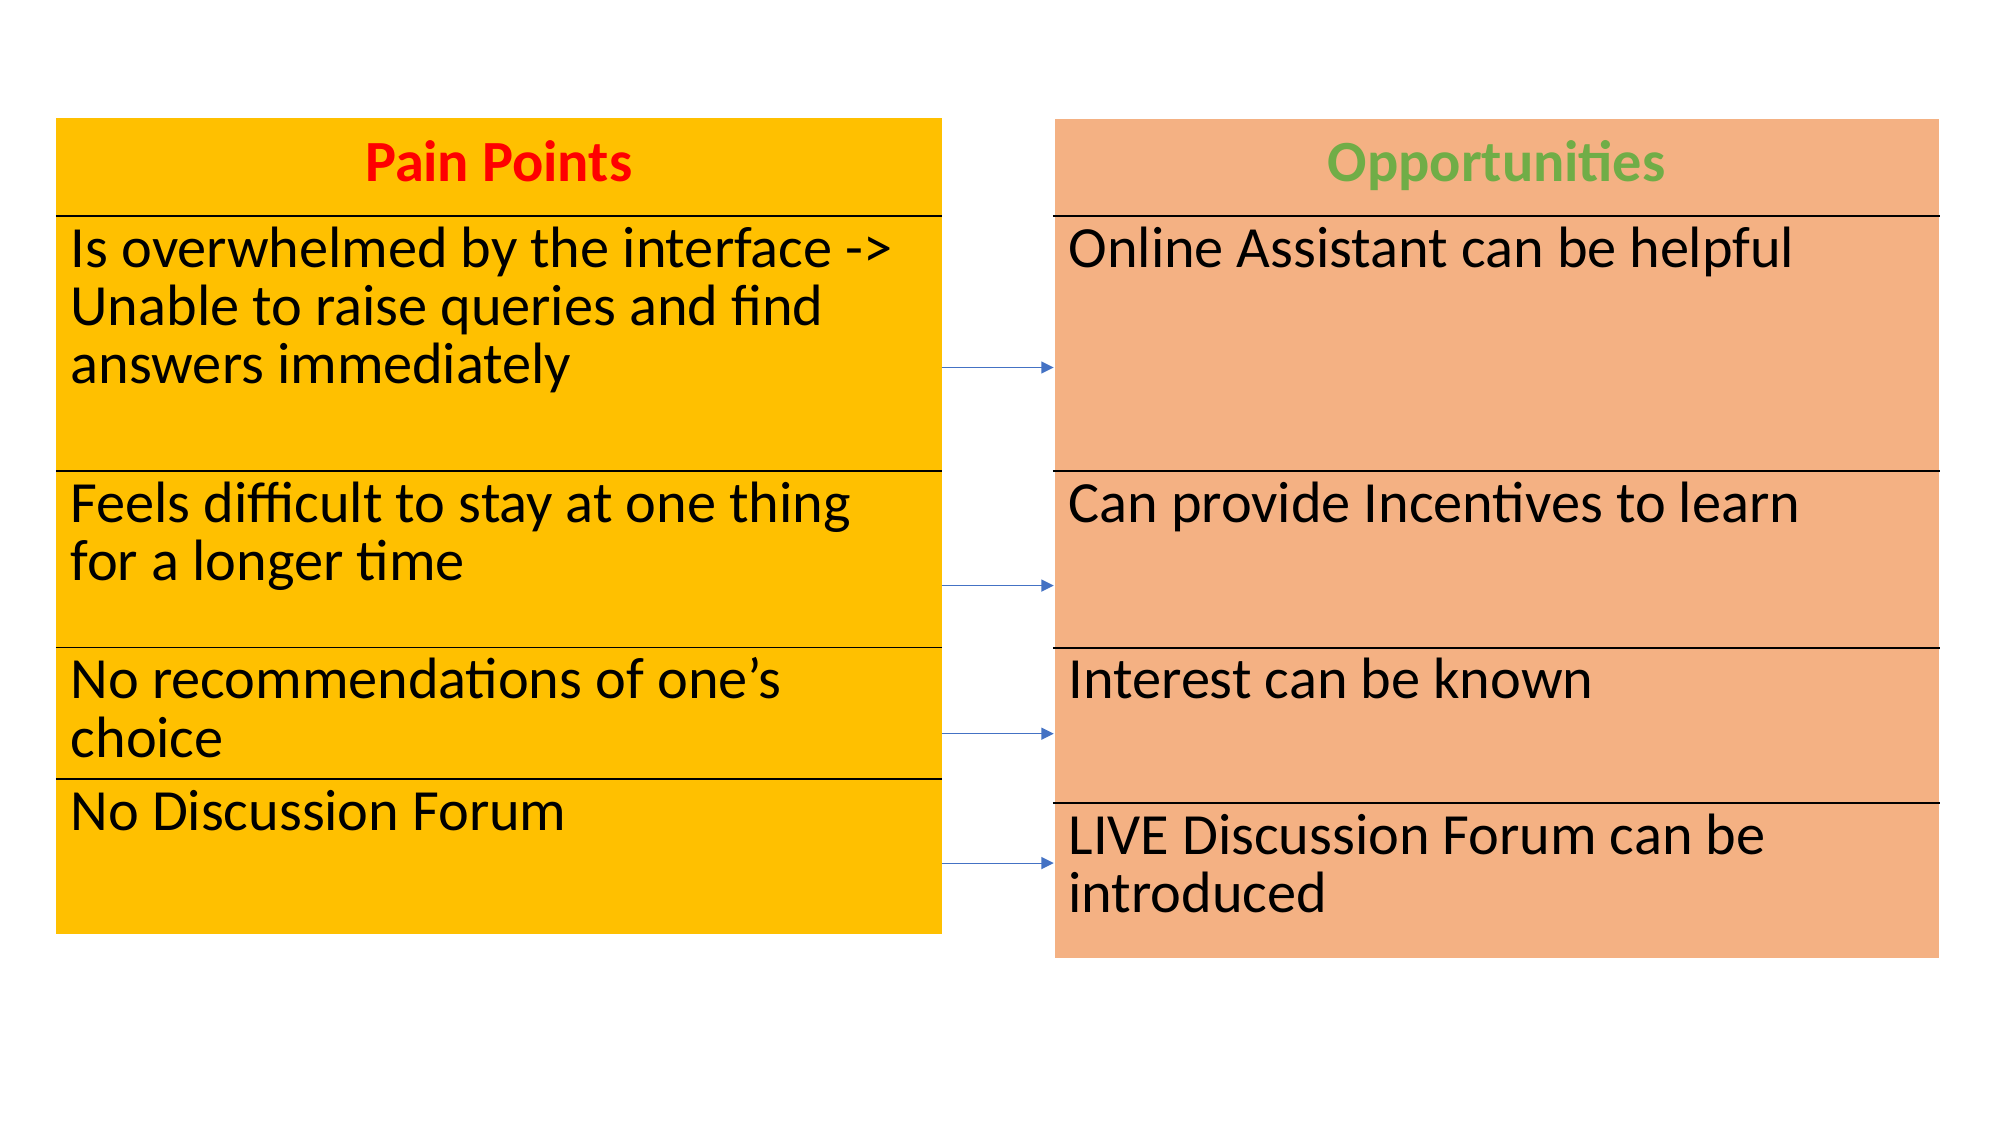

| Pain Points |
| --- |
| Is overwhelmed by the interface -> Unable to raise queries and find answers immediately |
| Feels difficult to stay at one thing for a longer time |
| No recommendations of one’s choice |
| No Discussion Forum |
| Opportunities |
| --- |
| Online Assistant can be helpful |
| Can provide Incentives to learn |
| Interest can be known |
| LIVE Discussion Forum can be introduced |